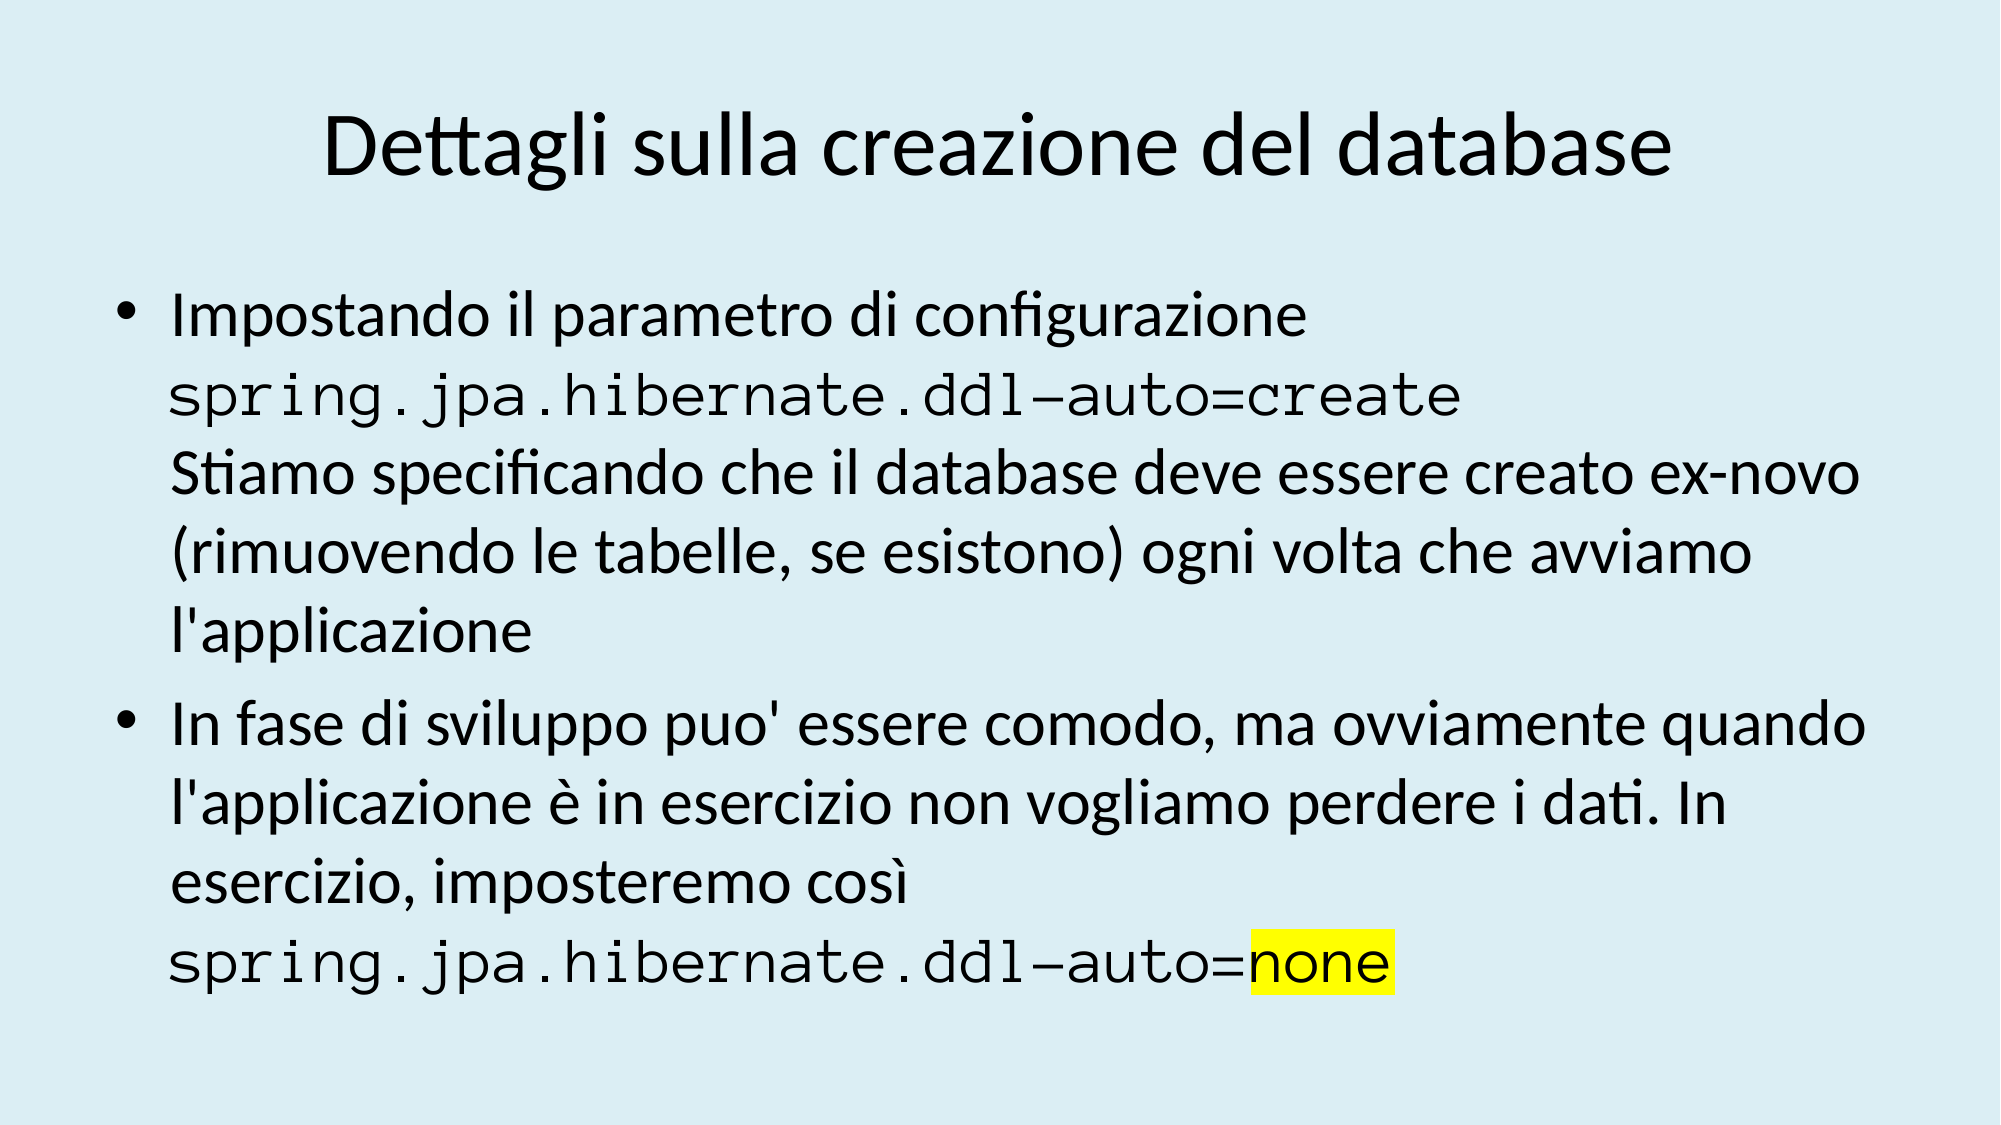

# Dettagli sulla creazione del database
Impostando il parametro di configurazione
spring.jpa.hibernate.ddl-auto=create
Stiamo specificando che il database deve essere creato ex-novo (rimuovendo le tabelle, se esistono) ogni volta che avviamo l'applicazione
In fase di sviluppo puo' essere comodo, ma ovviamente quando l'applicazione è in esercizio non vogliamo perdere i dati. In esercizio, imposteremo così
spring.jpa.hibernate.ddl-auto=none